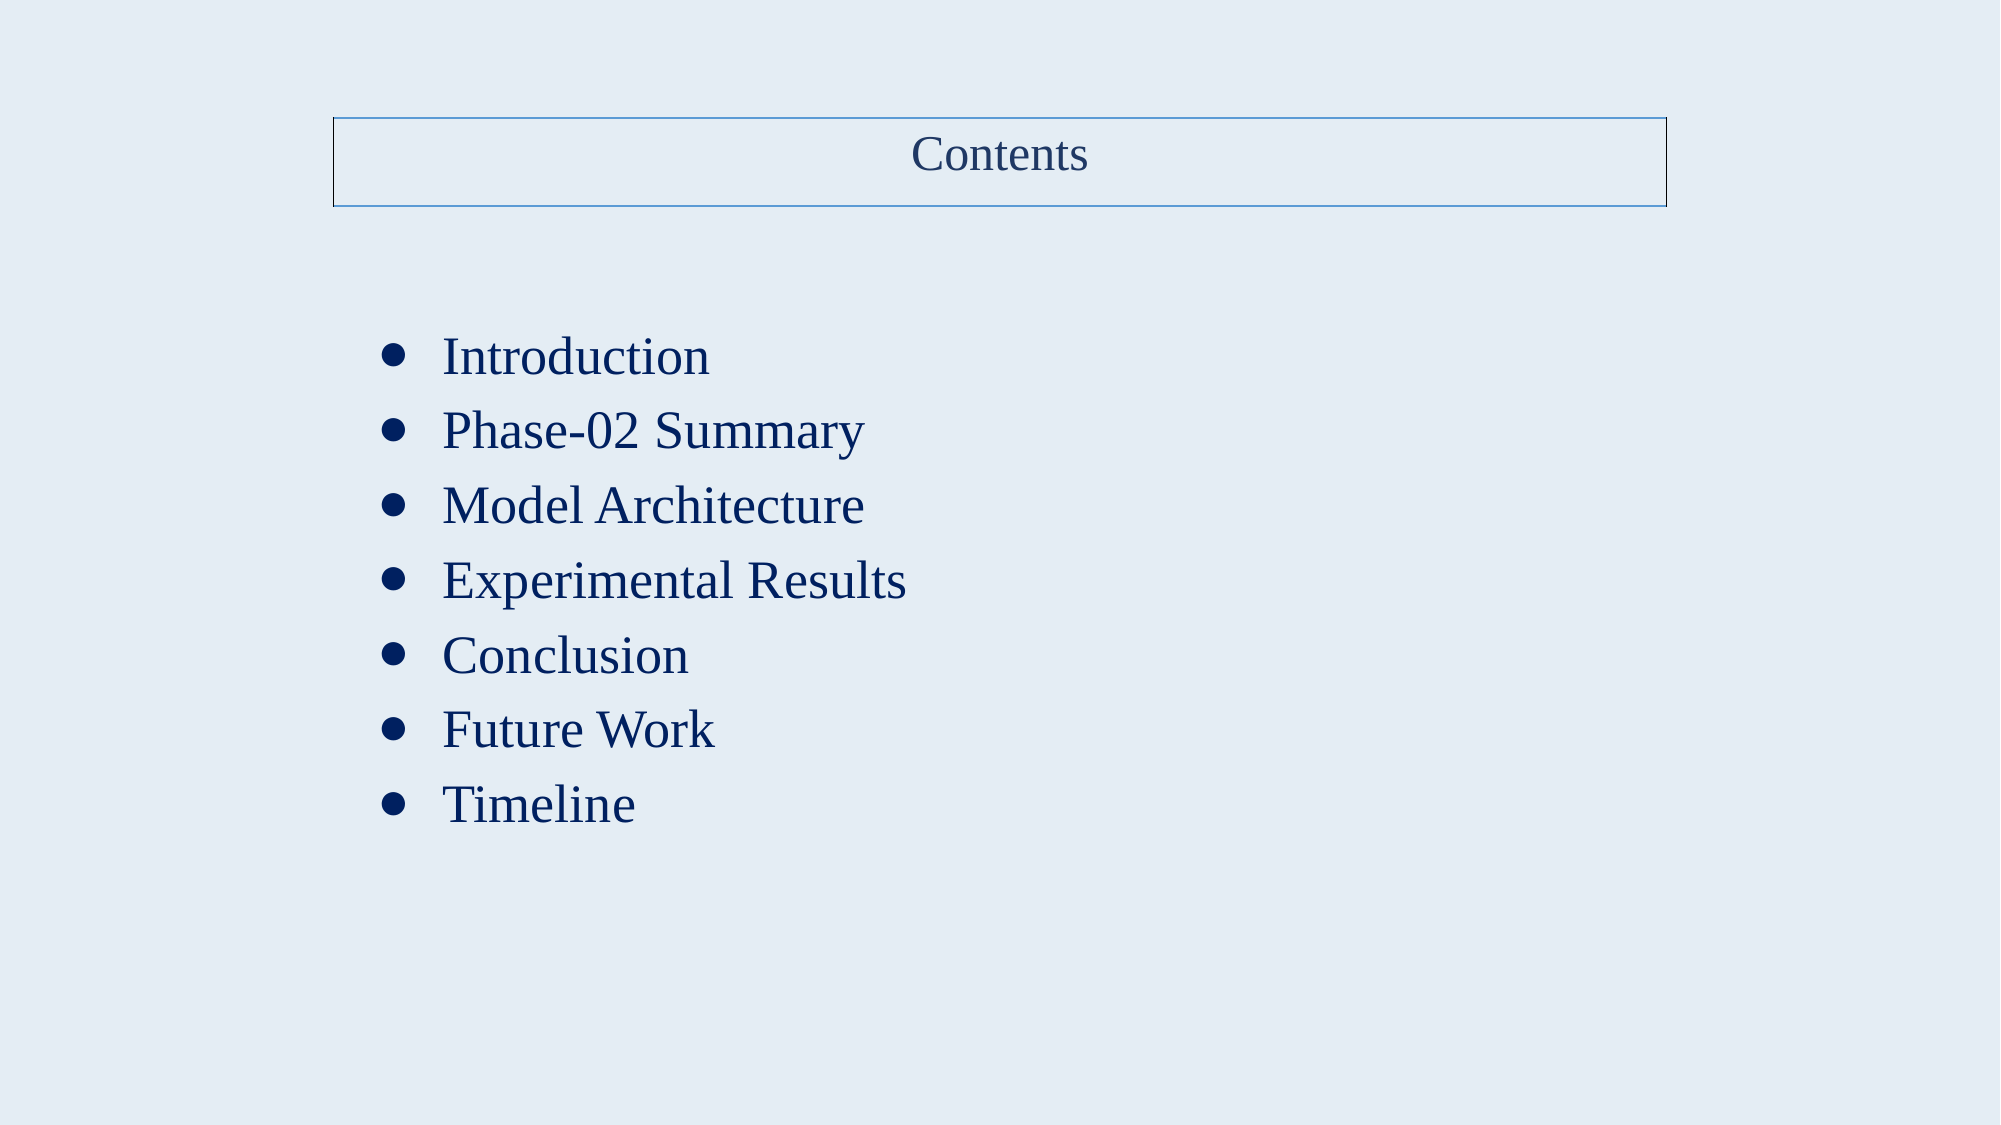

| Contents |
| --- |
Introduction
Phase-02 Summary
Model Architecture
Experimental Results
Conclusion
Future Work
Timeline